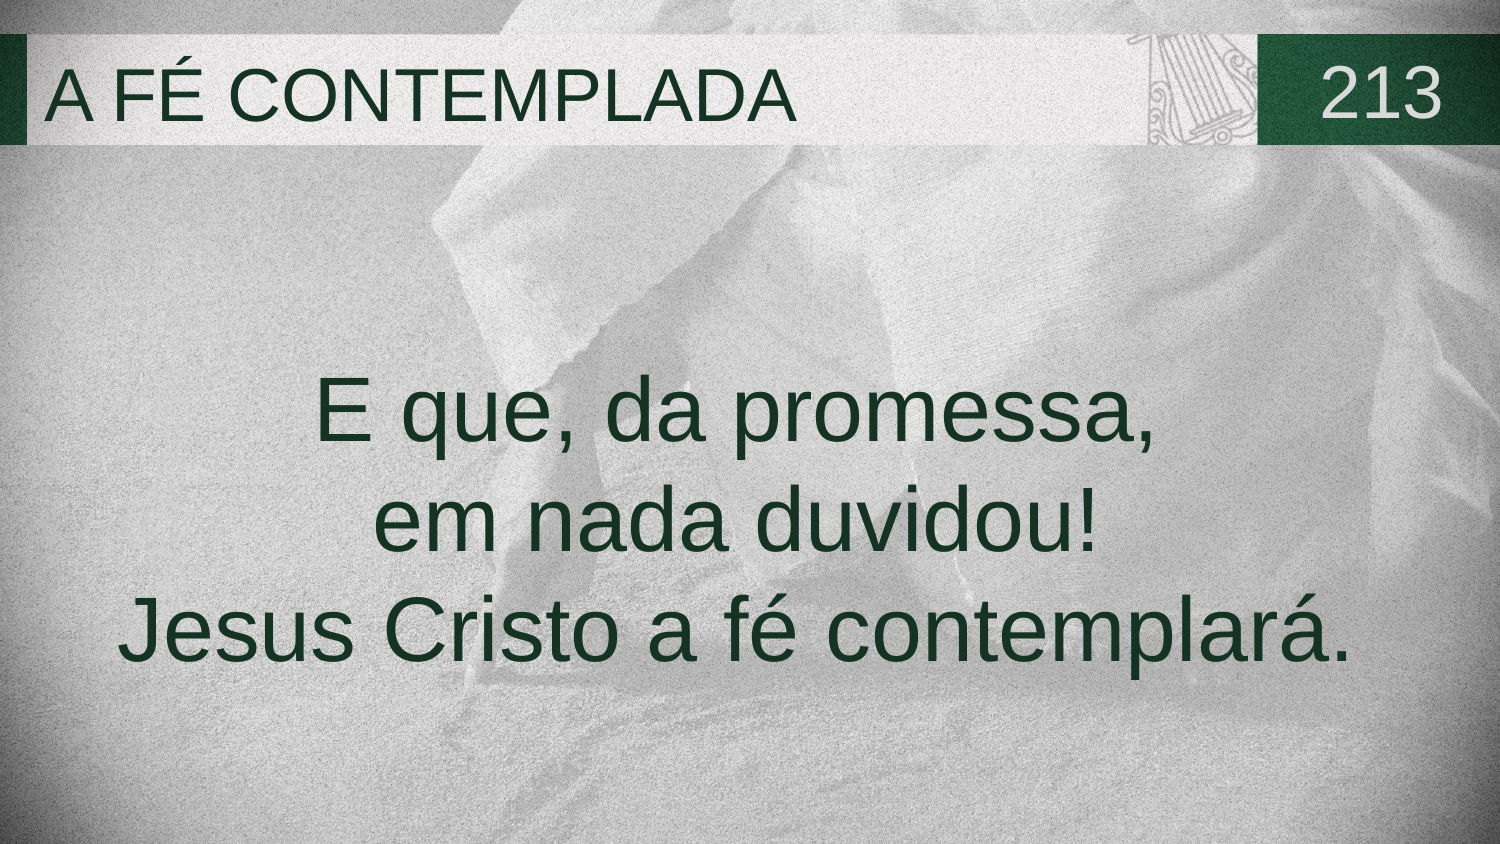

# A FÉ CONTEMPLADA
213
E que, da promessa,
em nada duvidou!
Jesus Cristo a fé contemplará.